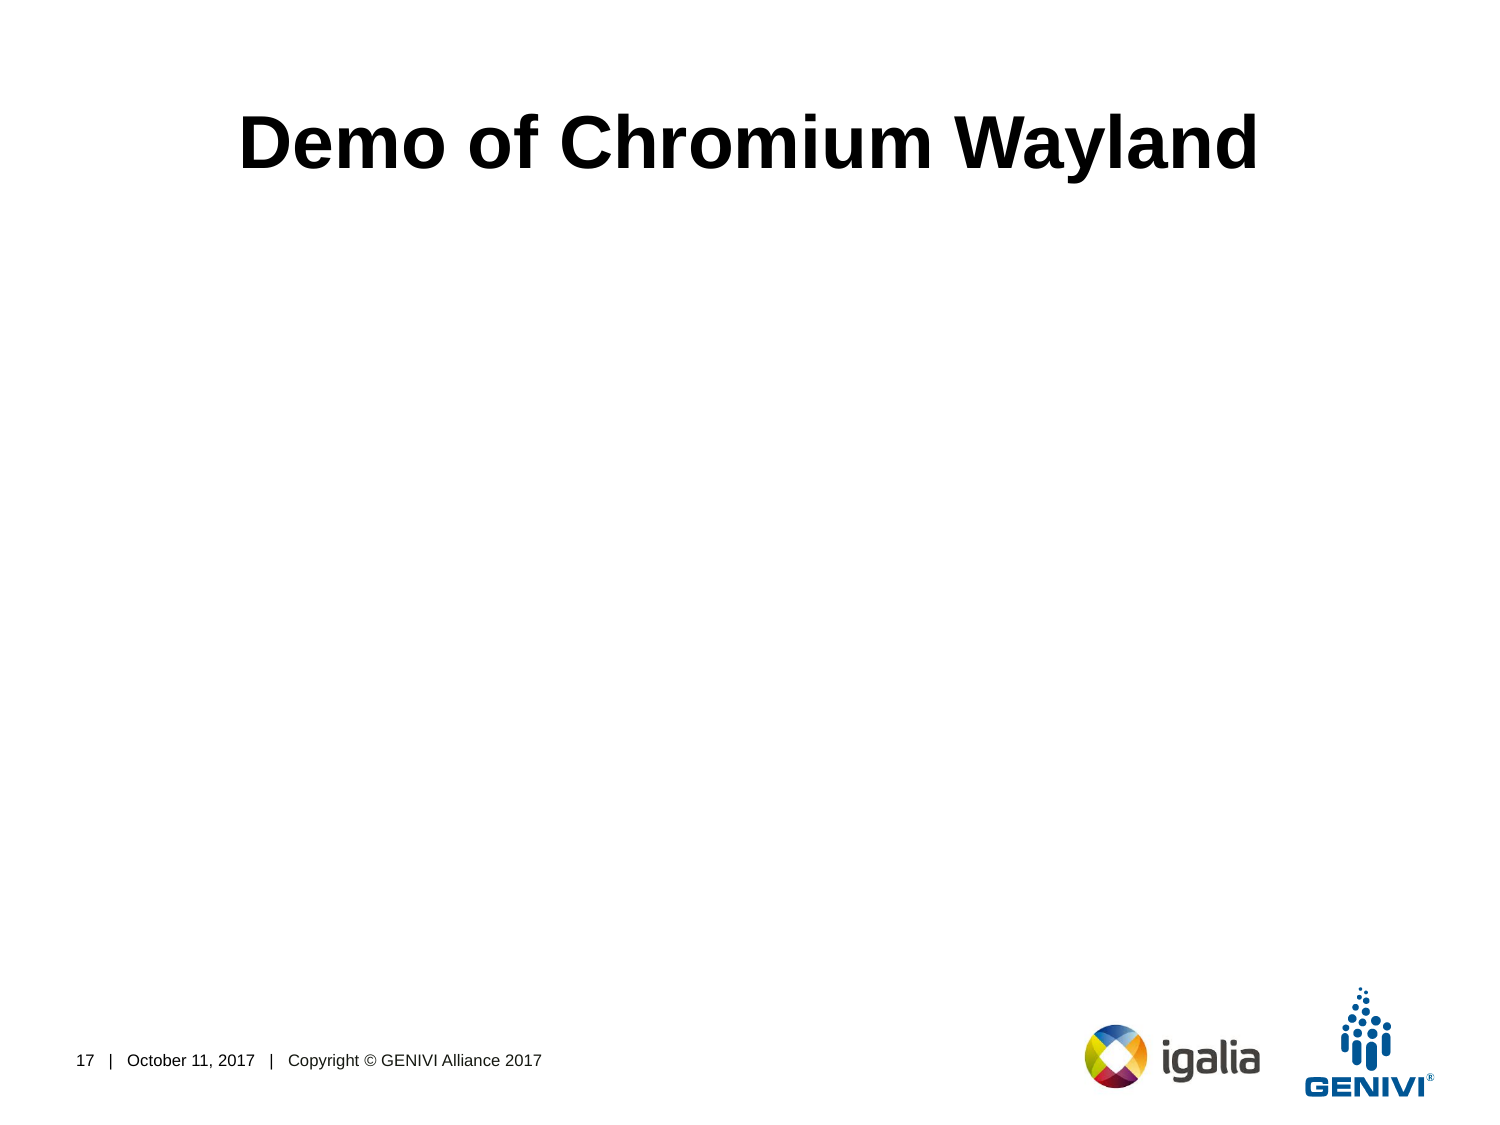

Demo of Chromium Wayland

17   |   October 11, 2017   |   Copyright © GENIVI Alliance 2017